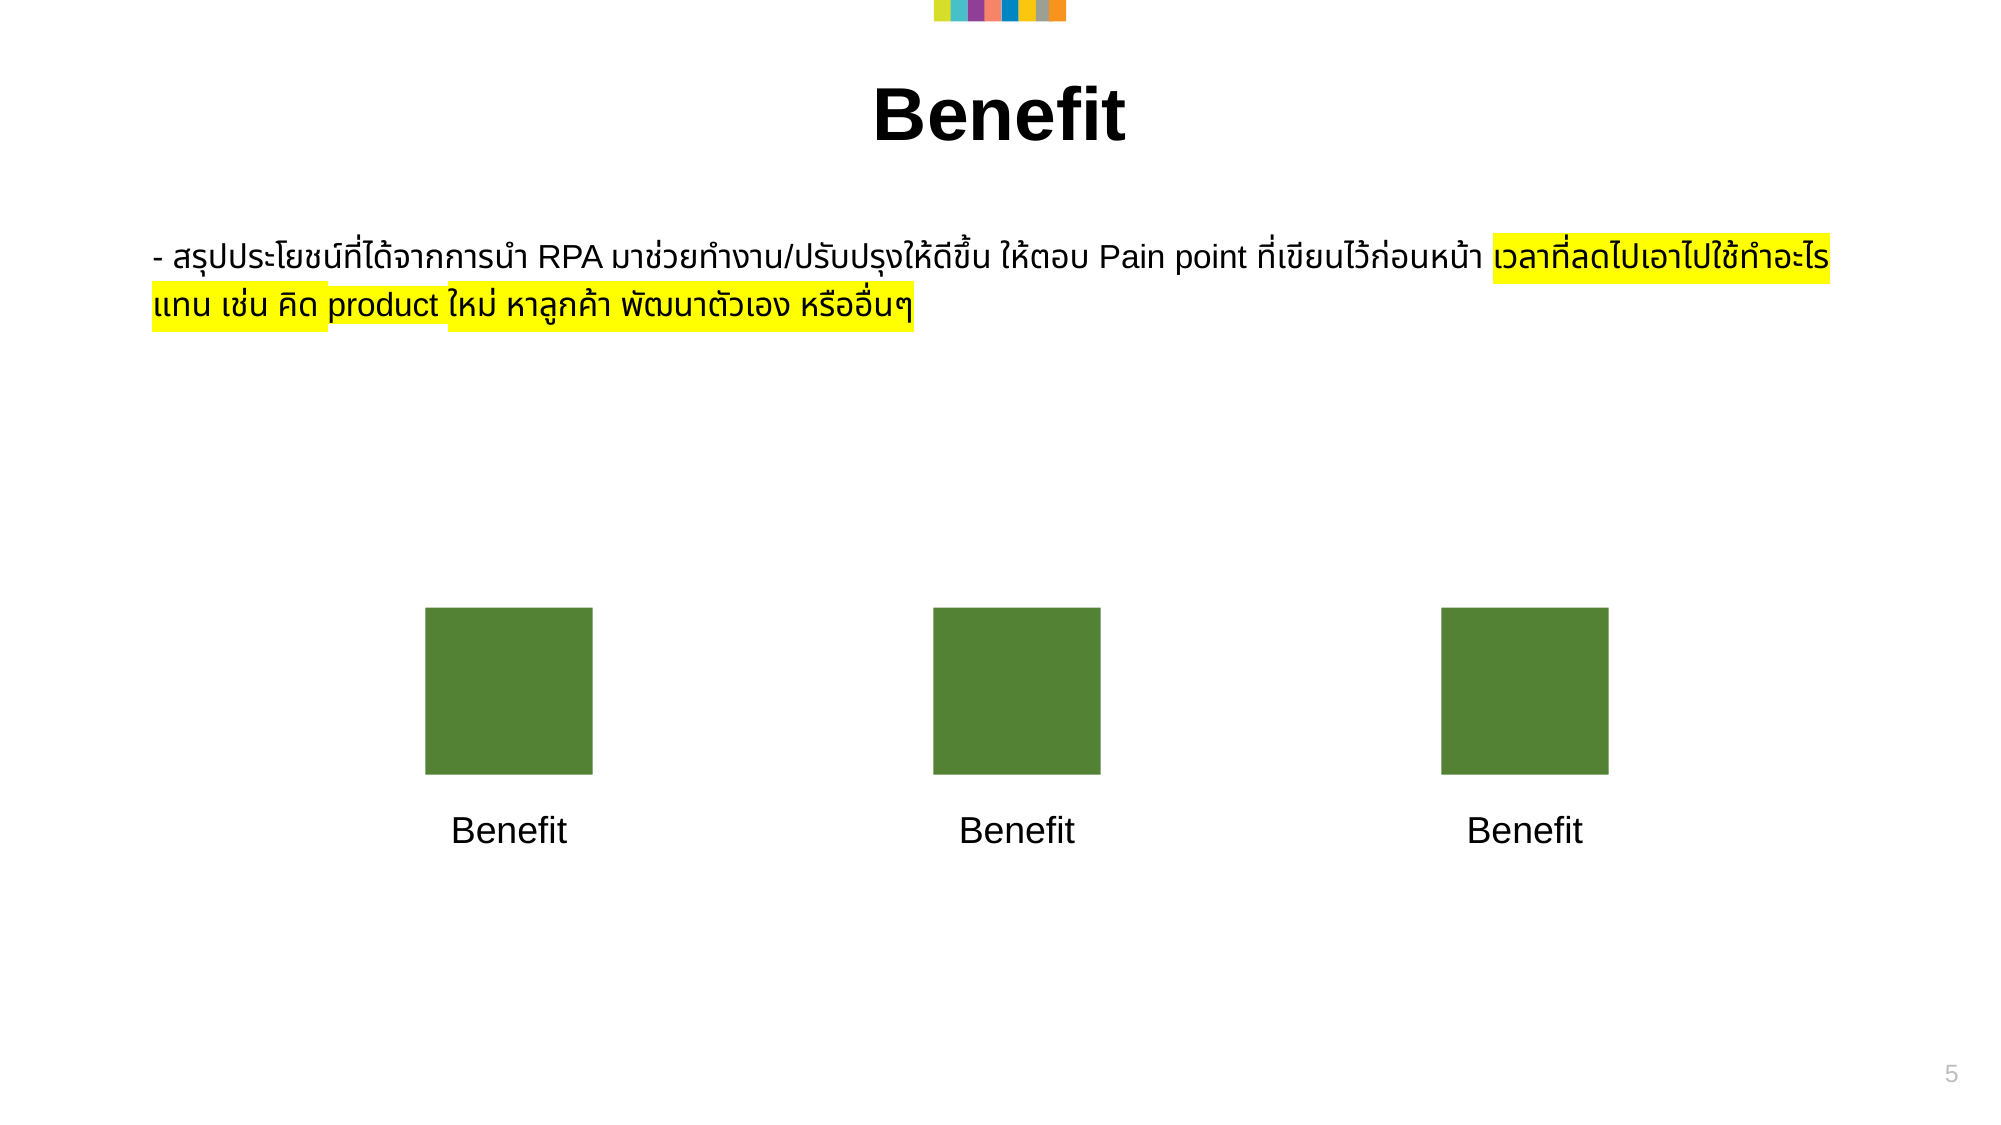

# Benefit
- สรุปประโยชน์ที่ได้จากการนำ RPA มาช่วยทำงาน/ปรับปรุงให้ดีขึ้น ให้ตอบ Pain point ที่เขียนไว้ก่อนหน้า เวลาที่ลดไปเอาไปใช้ทำอะไรแทน เช่น คิด product ใหม่ หาลูกค้า พัฒนาตัวเอง หรืออื่นๆ

Benefit
Benefit
Benefit
5